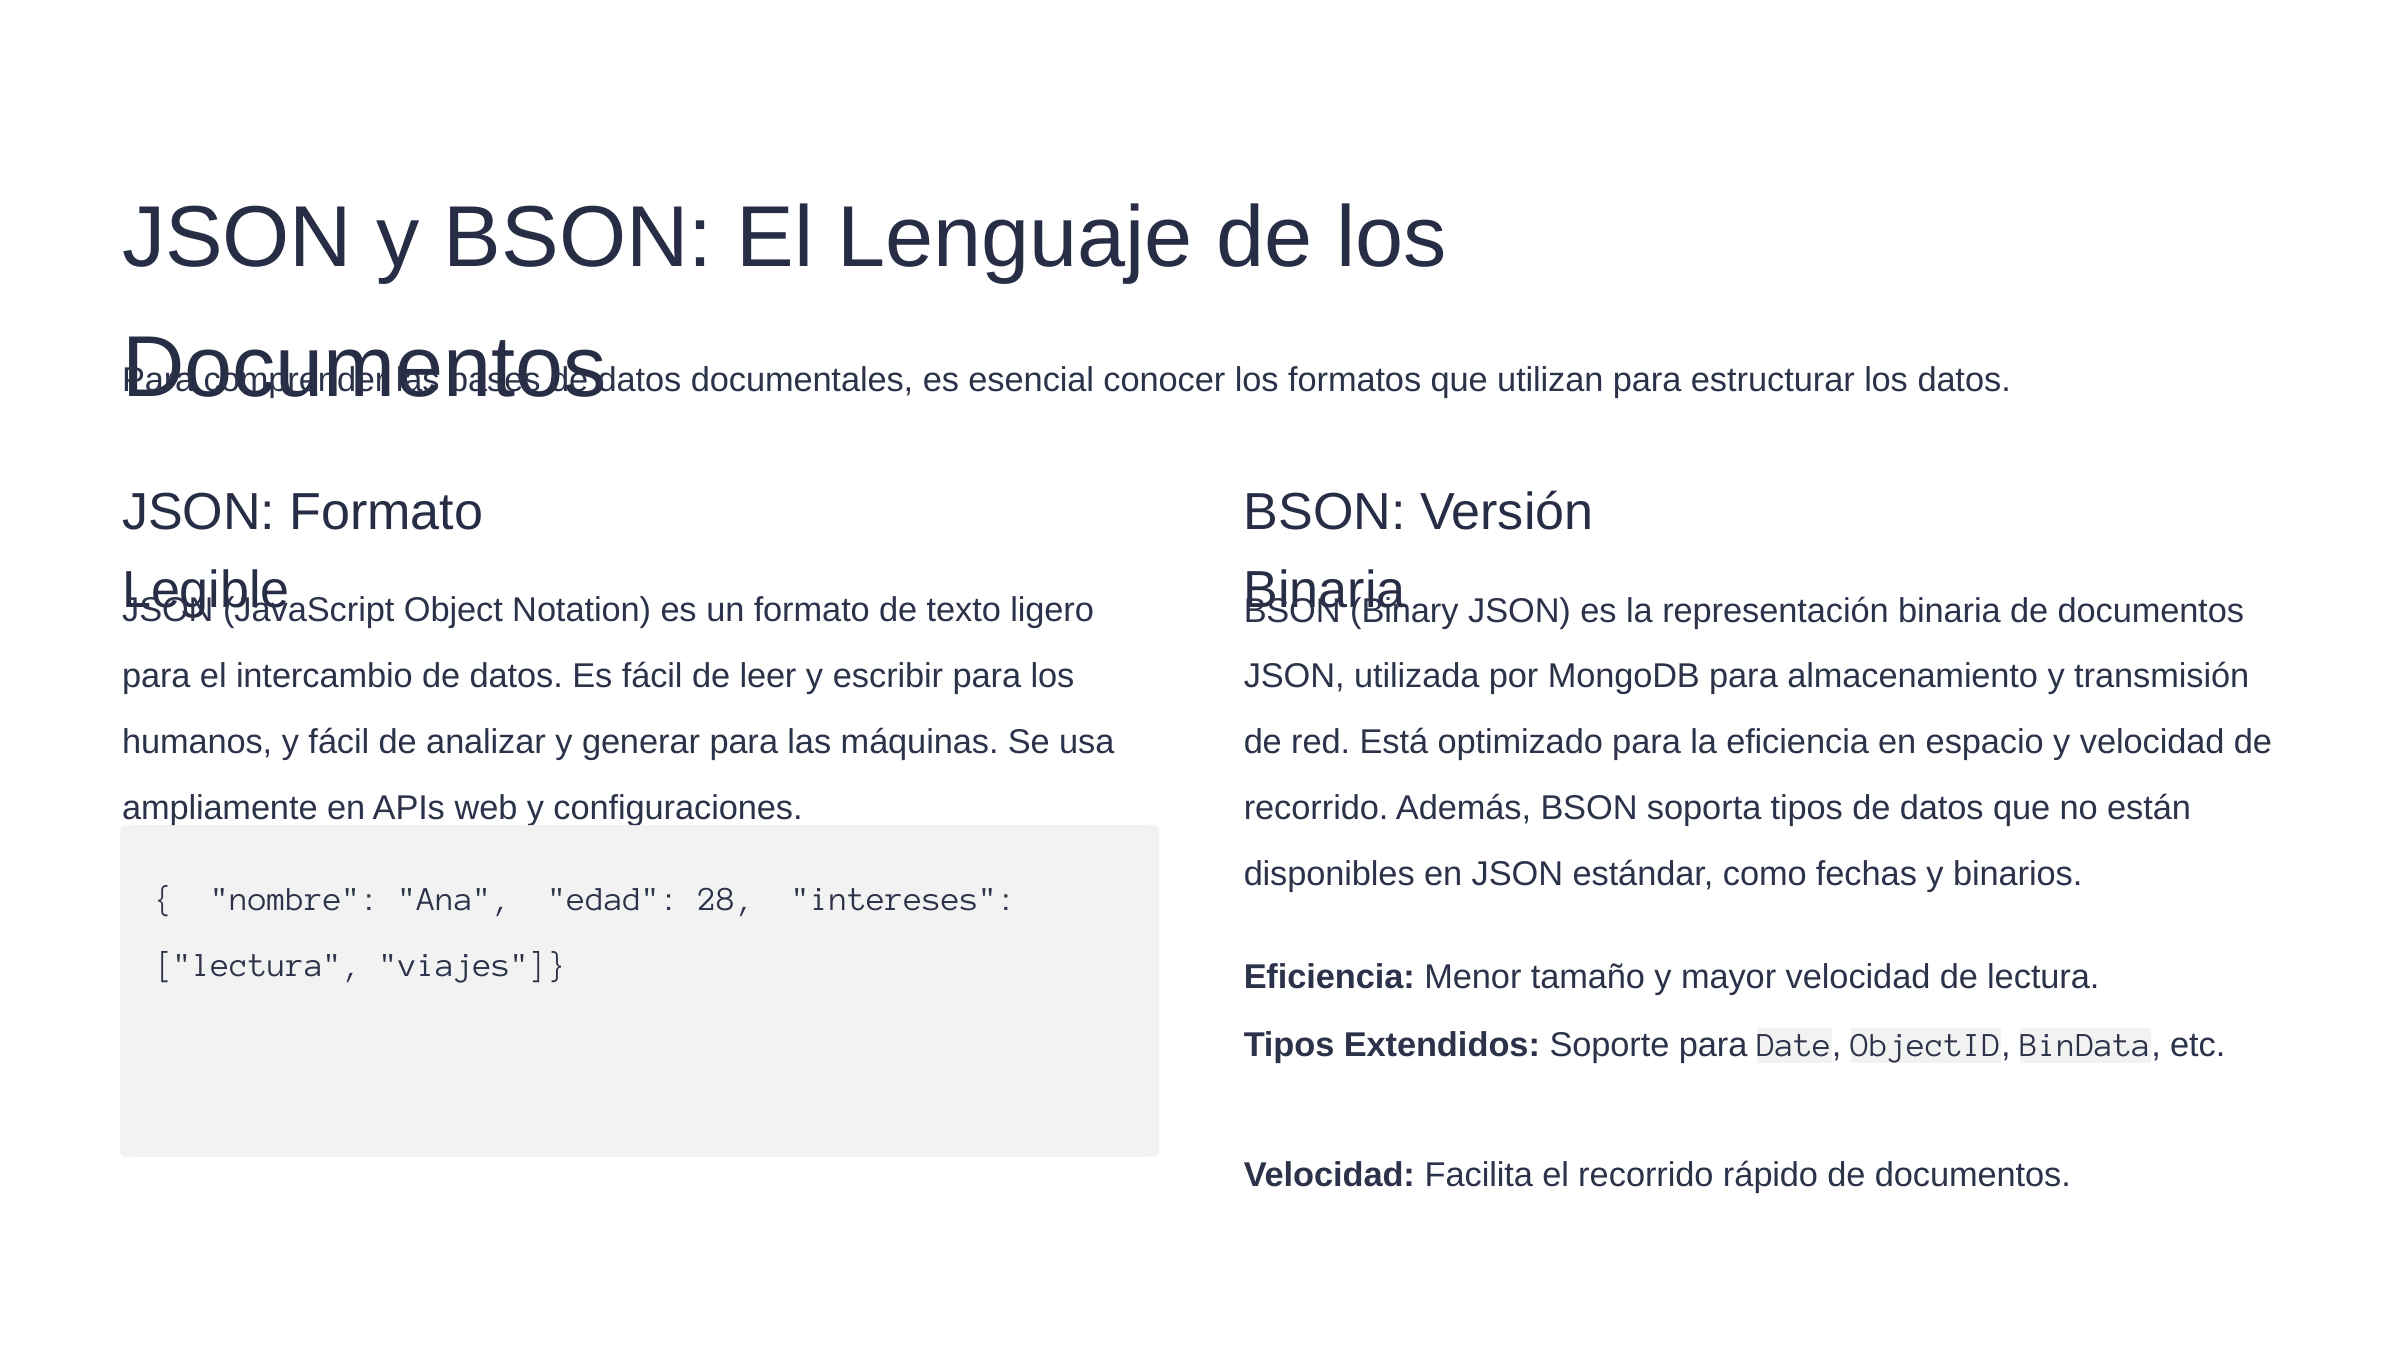

JSON y BSON: El Lenguaje de los Documentos
Para comprender las bases de datos documentales, es esencial conocer los formatos que utilizan para estructurar los datos.
JSON: Formato Legible
BSON: Versión Binaria
JSON (JavaScript Object Notation) es un formato de texto ligero para el intercambio de datos. Es fácil de leer y escribir para los humanos, y fácil de analizar y generar para las máquinas. Se usa ampliamente en APIs web y configuraciones.
BSON (Binary JSON) es la representación binaria de documentos JSON, utilizada por MongoDB para almacenamiento y transmisión de red. Está optimizado para la eficiencia en espacio y velocidad de recorrido. Además, BSON soporta tipos de datos que no están disponibles en JSON estándar, como fechas y binarios.

{  "nombre": "Ana",  "edad": 28,  "intereses": ["lectura", "viajes"]}
Eficiencia: Menor tamaño y mayor velocidad de lectura.
Tipos Extendidos: Soporte para Date, ObjectID, BinData, etc.
Velocidad: Facilita el recorrido rápido de documentos.